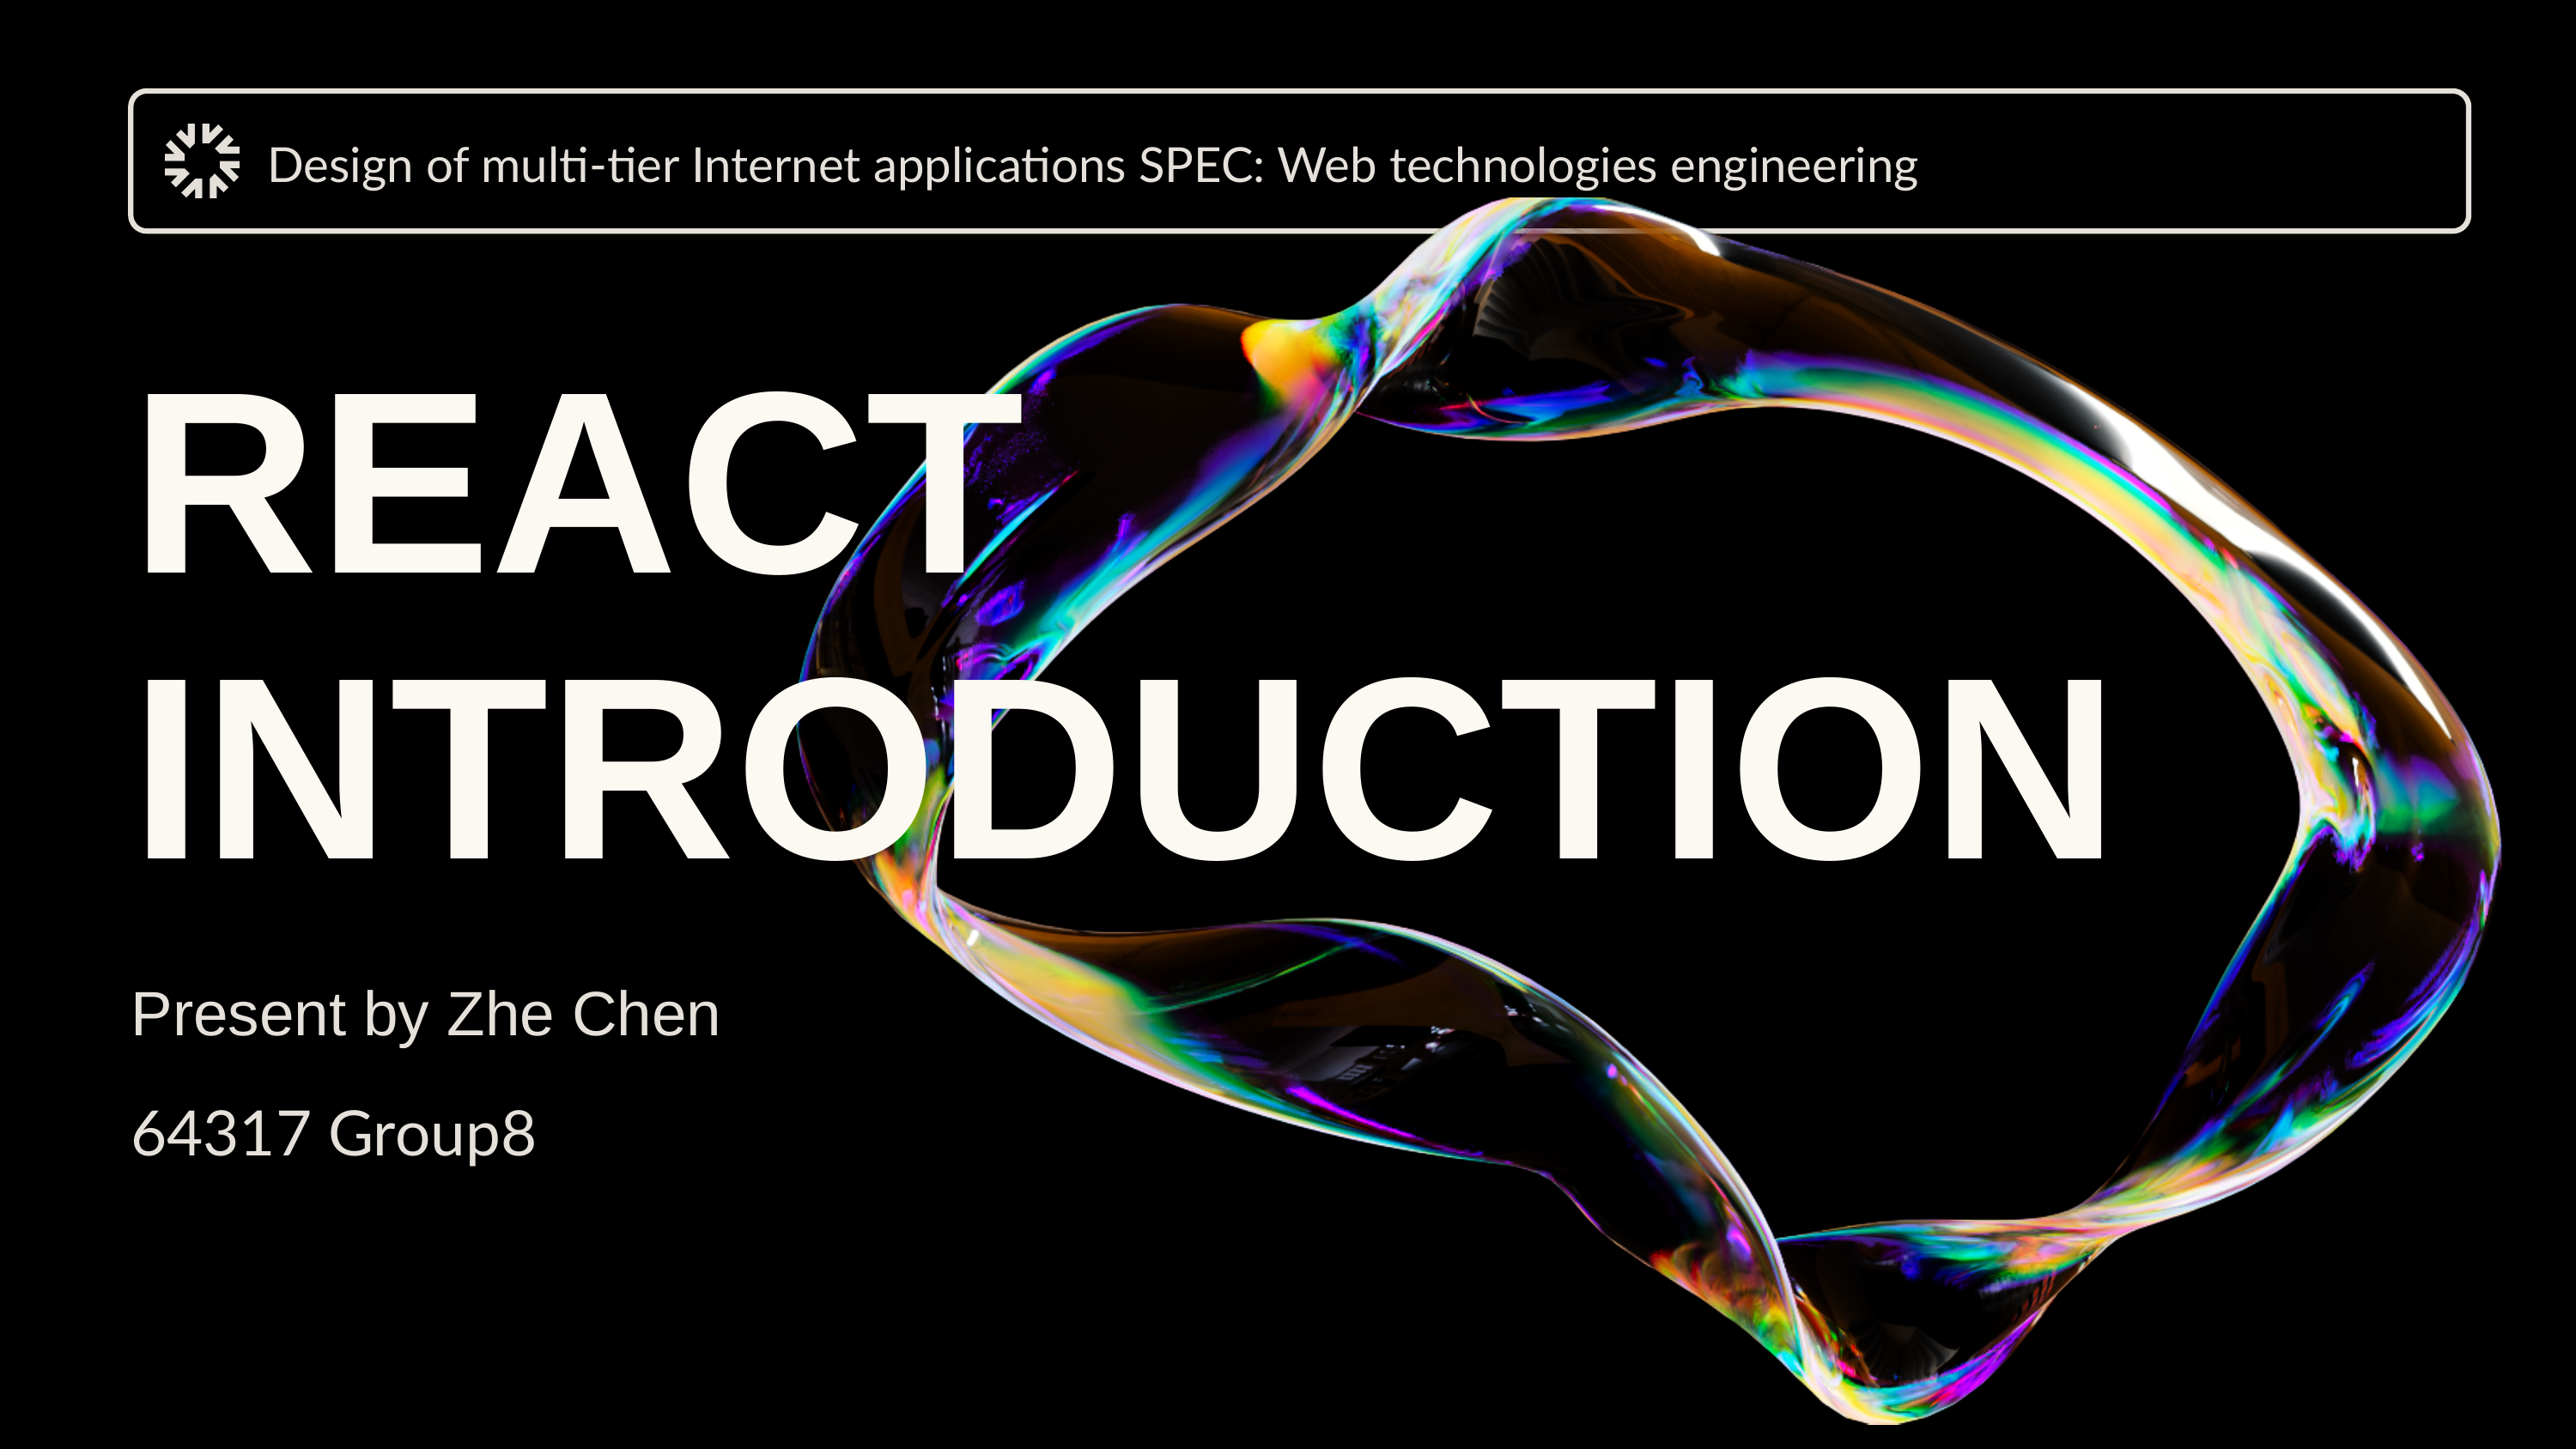

Design of multi-tier Internet applications SPEC: Web technologies engineering

REACT
INTRODUCTION

Present by Zhe Chen
64317 Group8